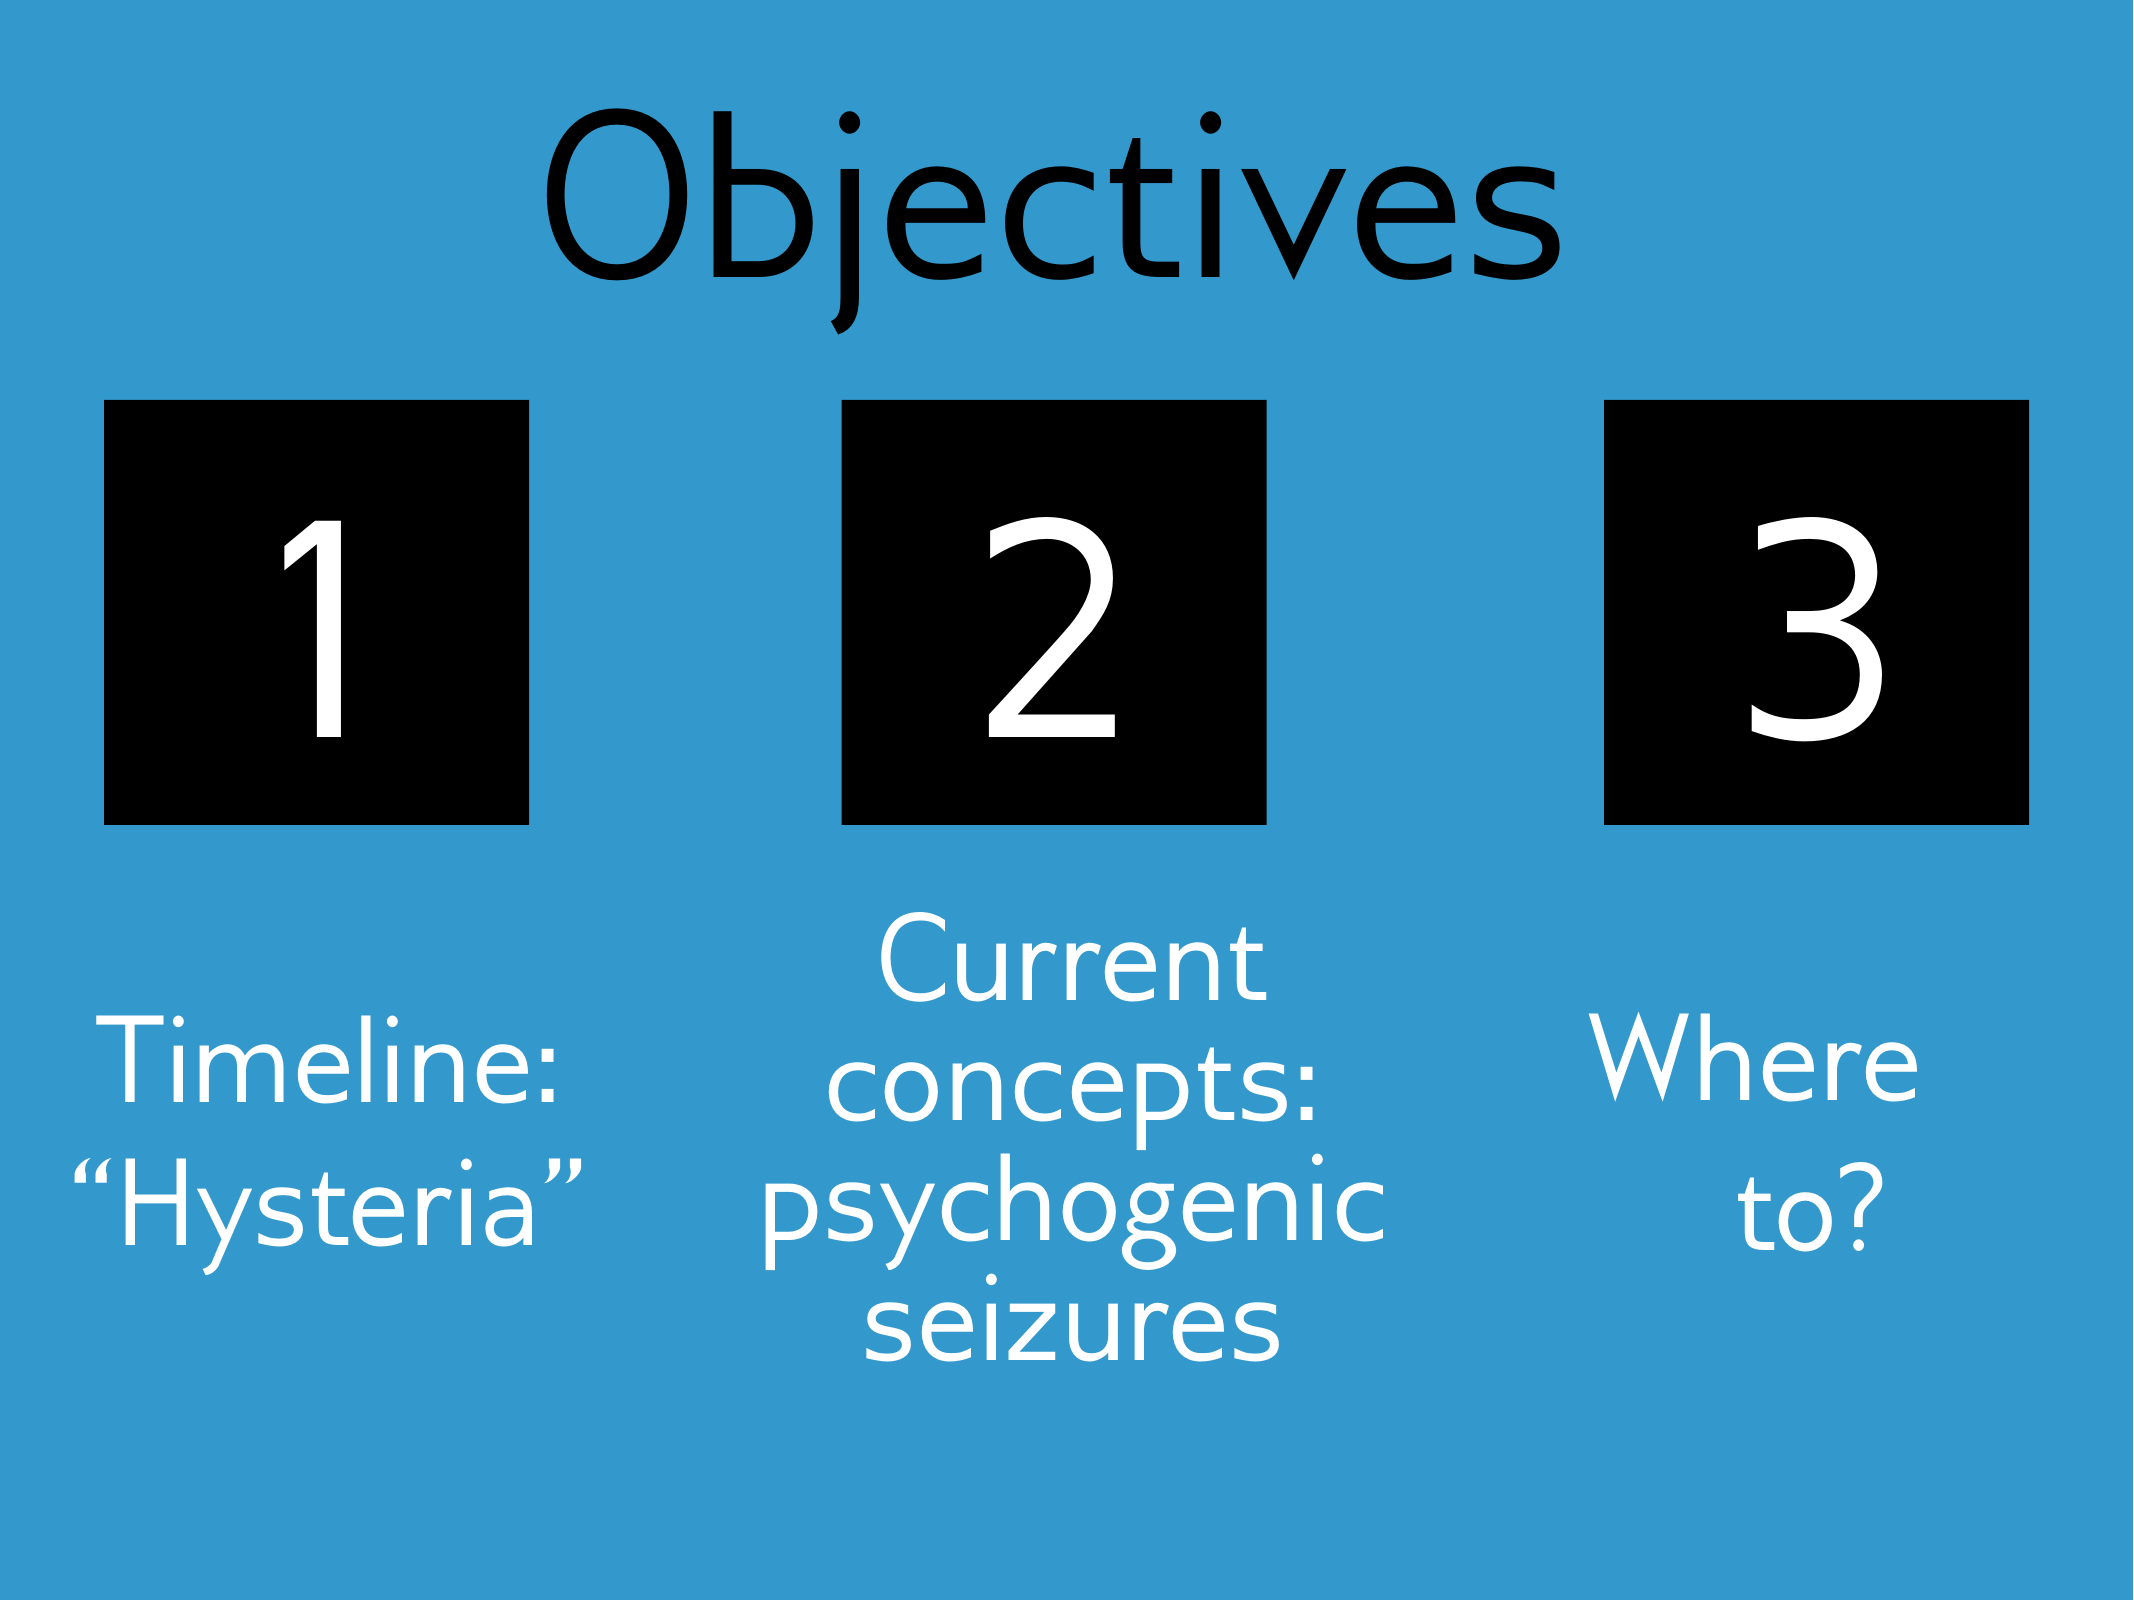

Objectives
1
2
3
Where    to?
Timeline:
“Hysteria”
Current concepts: psychogenic seizures